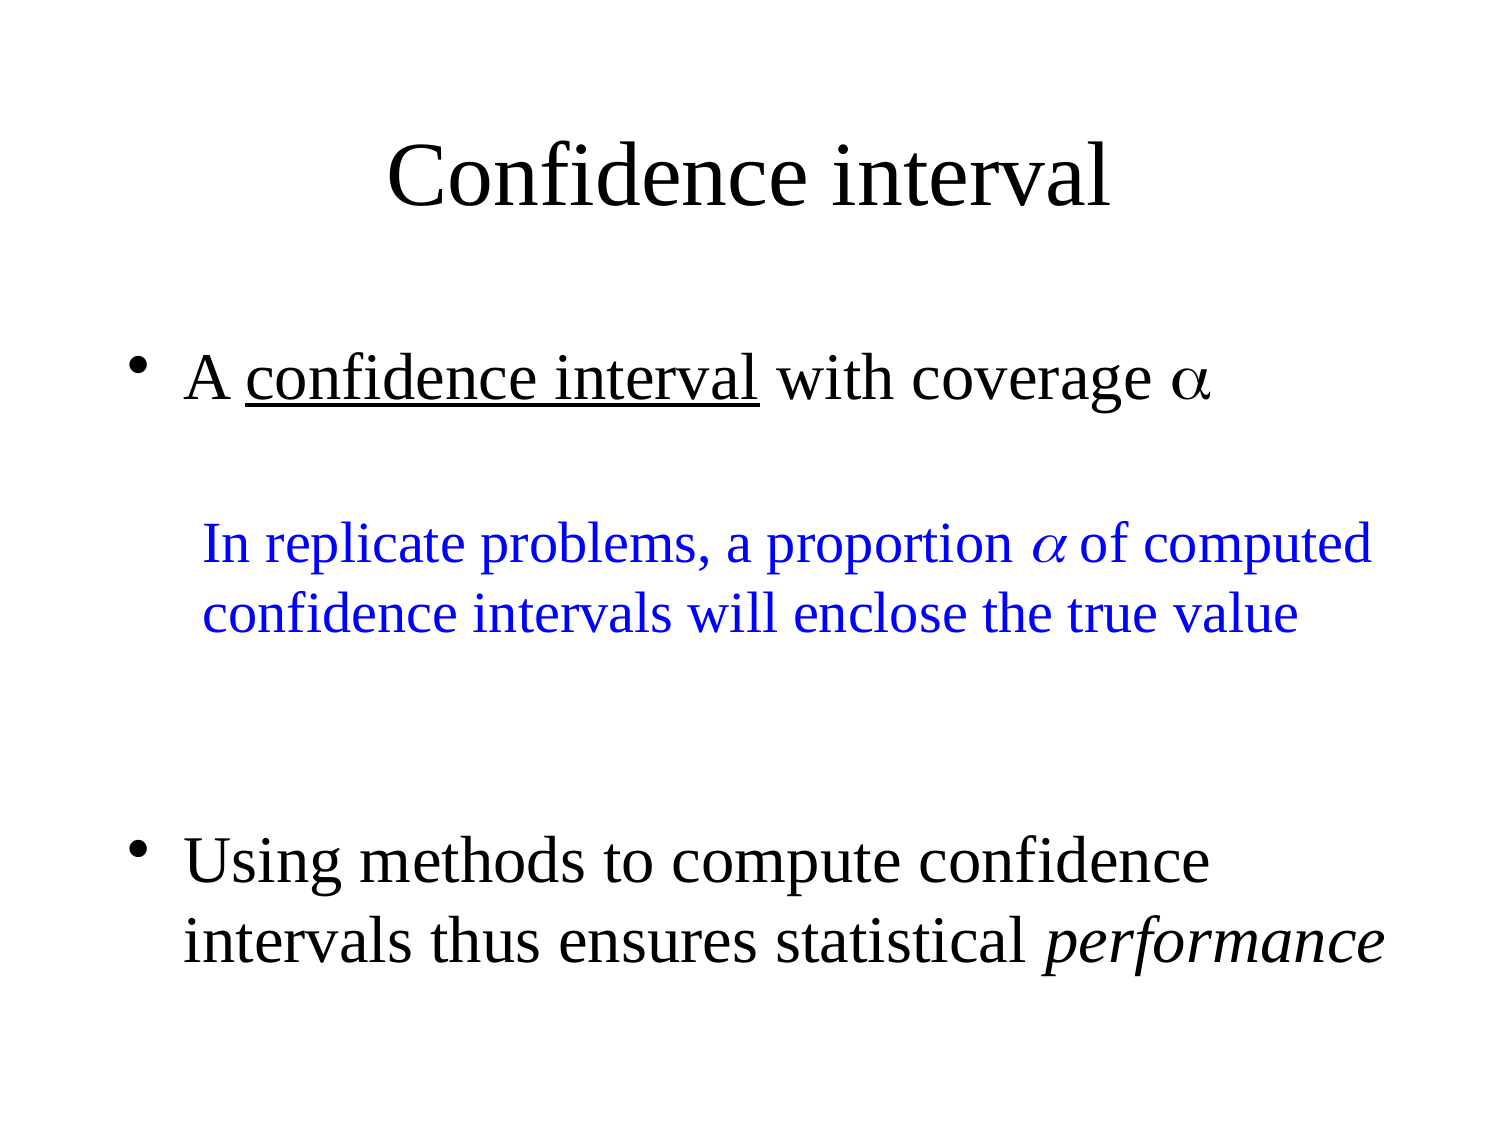

# Confidence interval
A confidence interval with coverage α

In replicate problems, a proportion α of computed confidence intervals will enclose the true value

Using methods to compute confidence intervals thus ensures statistical performance